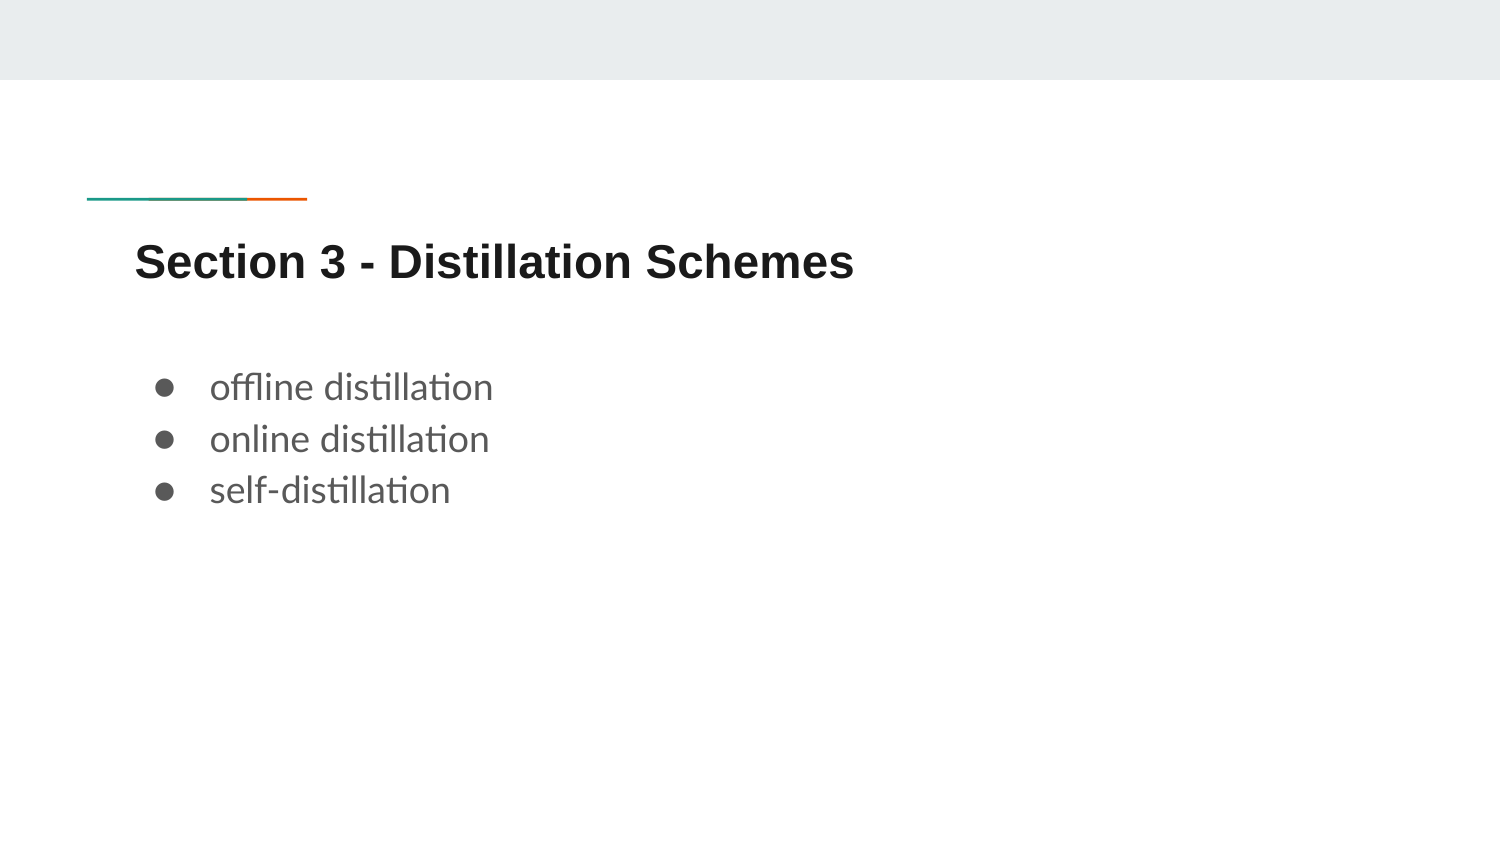

# Section 3 - Distillation Schemes
offline distillation
online distillation
self-distillation